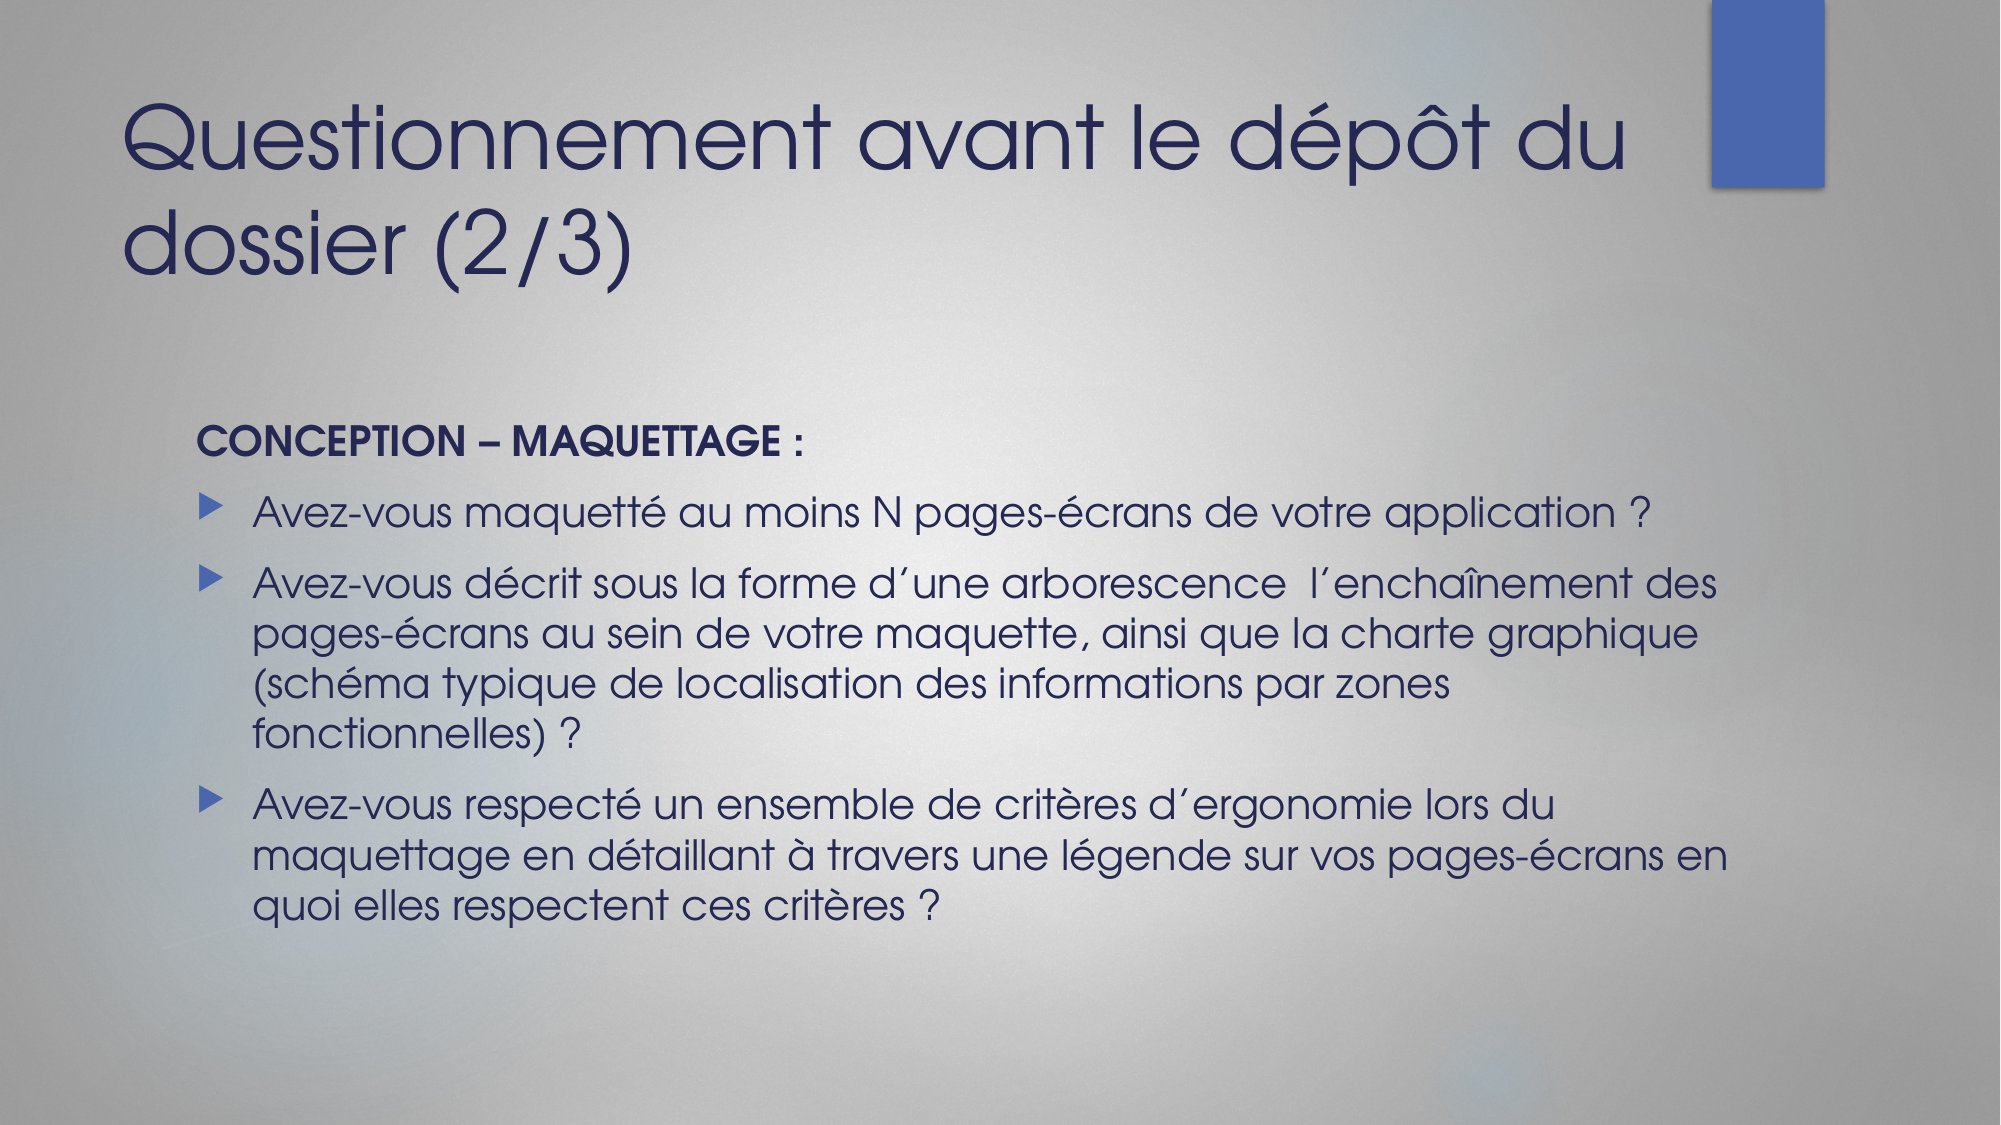

# Questionnement avant le dépôt du dossier (2/3)

CONCEPTION – MAQUETTAGE :
Avez-vous maquetté au moins N pages-écrans de votre application ?
Avez-vous décrit sous la forme d’une arborescence  l’enchaînement des pages-écrans au sein de votre maquette, ainsi que la charte graphique (schéma typique de localisation des informations par zones fonctionnelles) ?
Avez-vous respecté un ensemble de critères d’ergonomie lors du maquettage en détaillant à travers une légende sur vos pages-écrans en quoi elles respectent ces critères ?